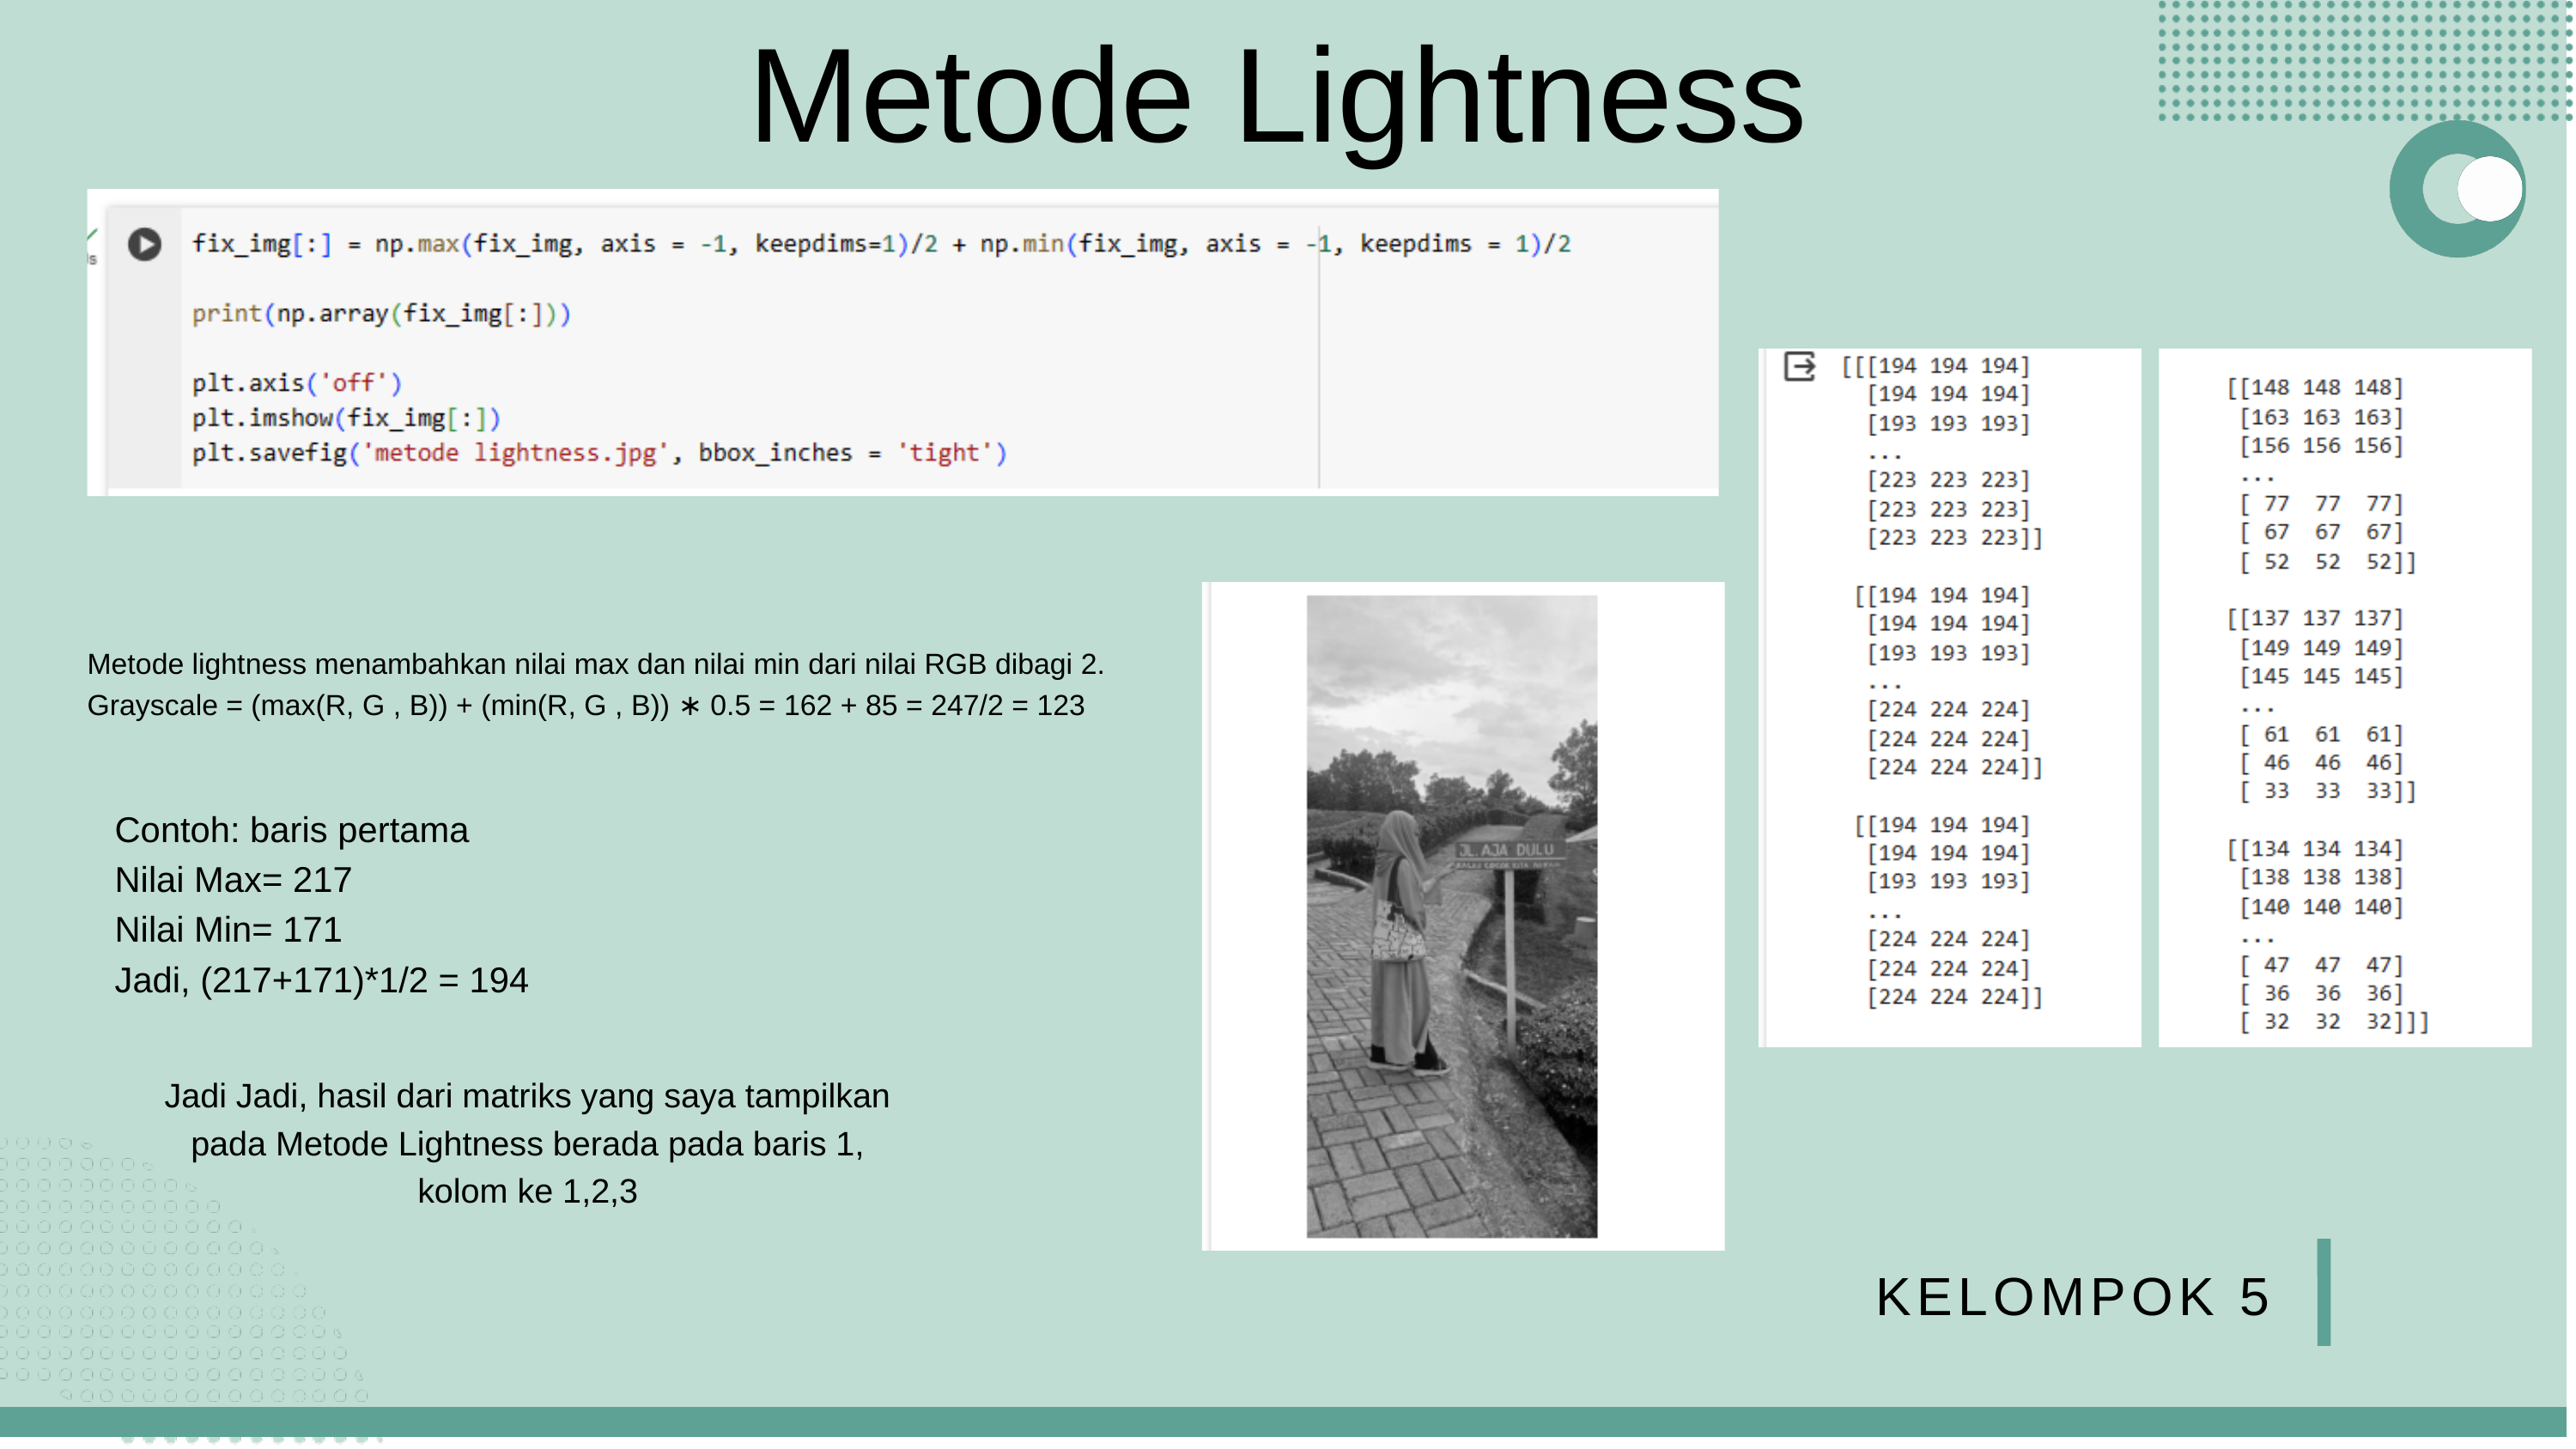

Metode Lightness

Metode lightness menambahkan nilai max dan nilai min dari nilai RGB dibagi 2.
Grayscale = (max(R, G , B)) + (min(R, G , B)) ∗ 0.5 = 162 + 85 = 247/2 = 123
Contoh: baris pertama
Nilai Max= 217
Nilai Min= 171
Jadi, (217+171)*1/2 = 194

Jadi Jadi, hasil dari matriks yang saya tampilkan pada Metode Lightness berada pada baris 1, kolom ke 1,2,3

KELOMPOK 5